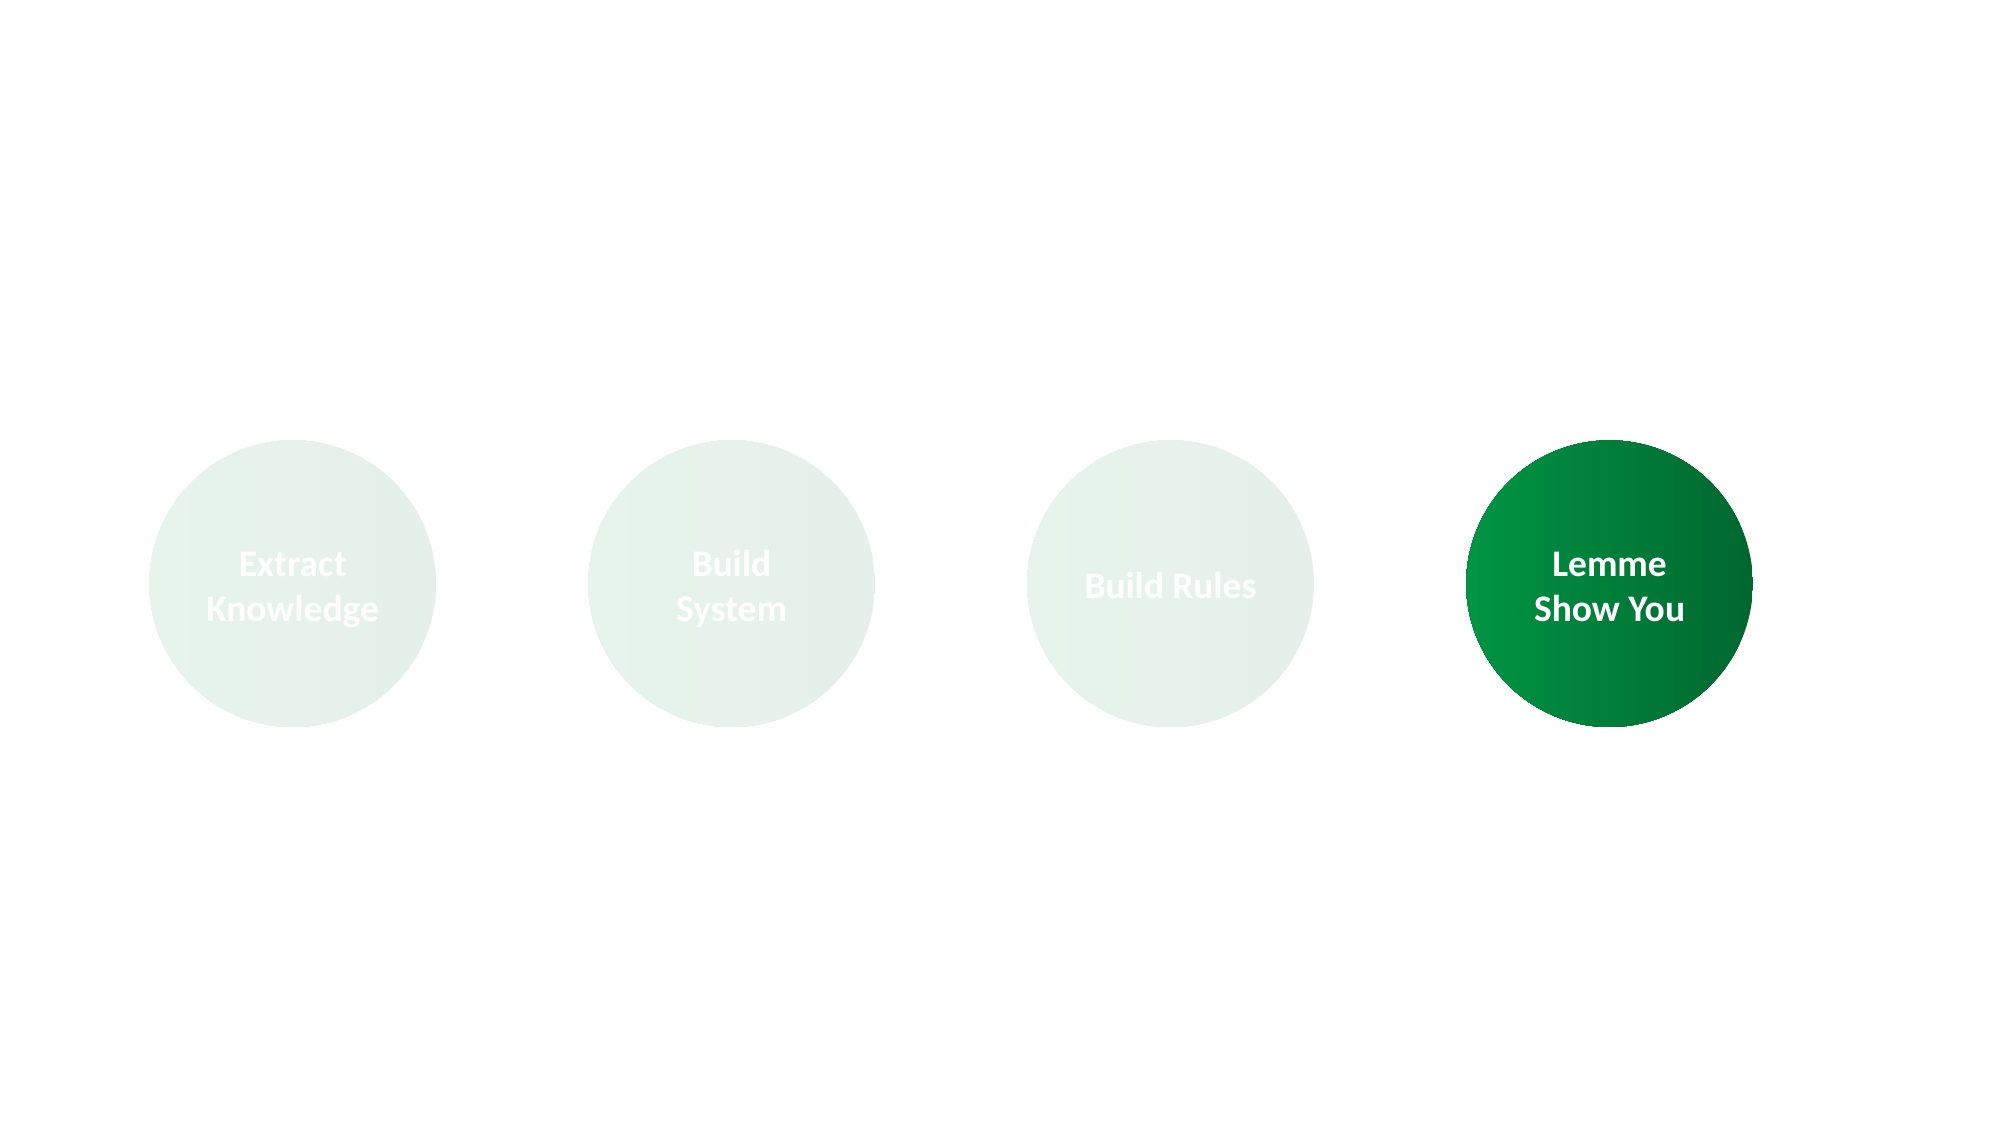

Build System
Build Rules
Lemme Show You
Extract Knowledge